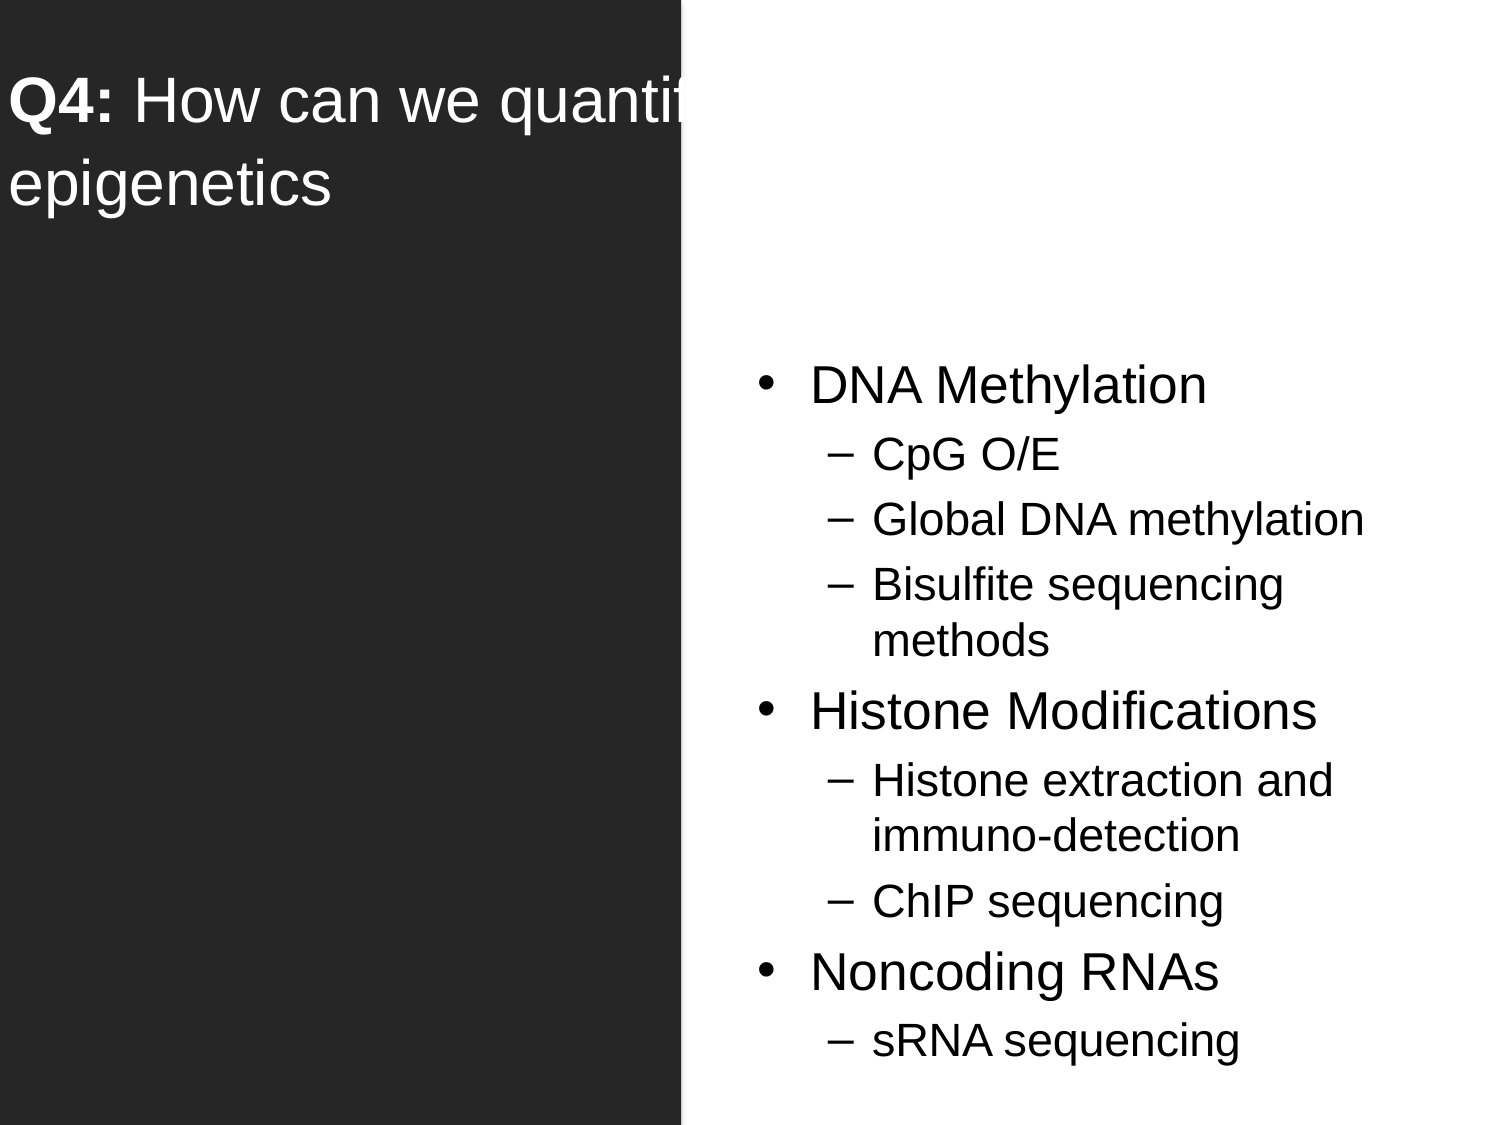

# Q4: How can we quantify epigenetics
DNA Methylation
CpG O/E
Global DNA methylation
Bisulfite sequencing methods
Histone Modifications
Histone extraction and immuno-detection
ChIP sequencing
Noncoding RNAs
sRNA sequencing